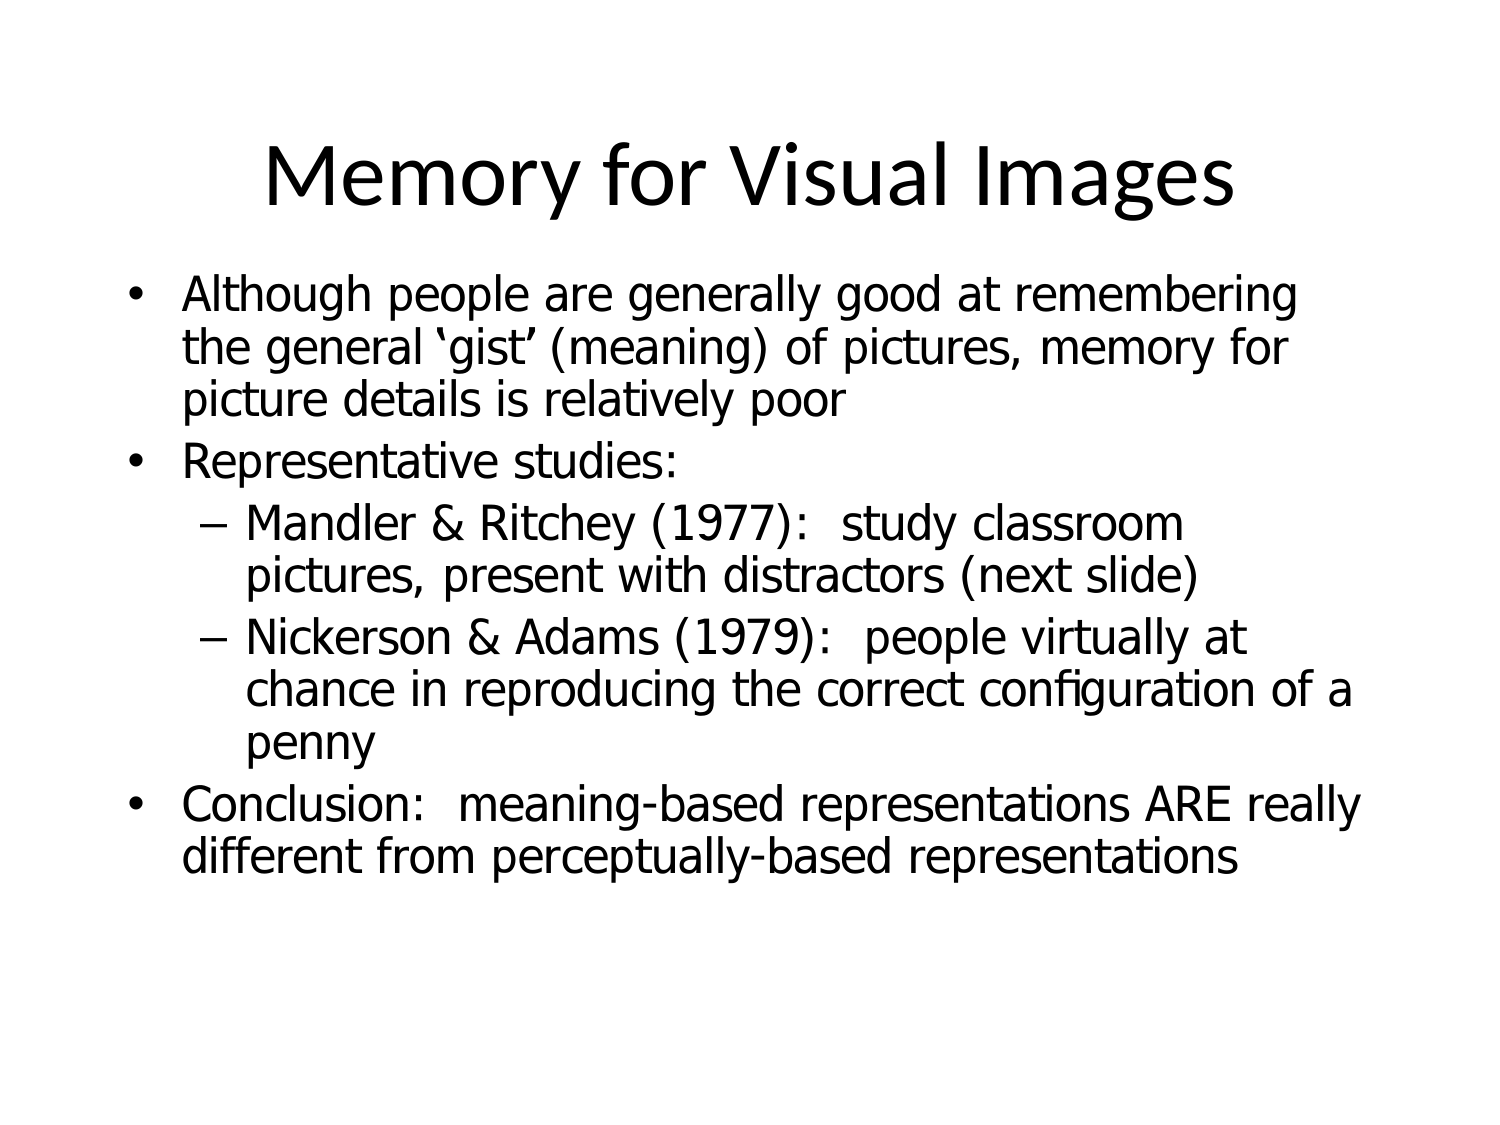

# Memory for Visual Images
Although people are generally good at remembering the general ‘gist’ (meaning) of pictures, memory for picture details is relatively poor
Representative studies:
Mandler & Ritchey (1977):  study classroom pictures, present with distractors (next slide)
Nickerson & Adams (1979):  people virtually at chance in reproducing the correct configuration of a penny
Conclusion:  meaning-based representations ARE really different from perceptually-based representations